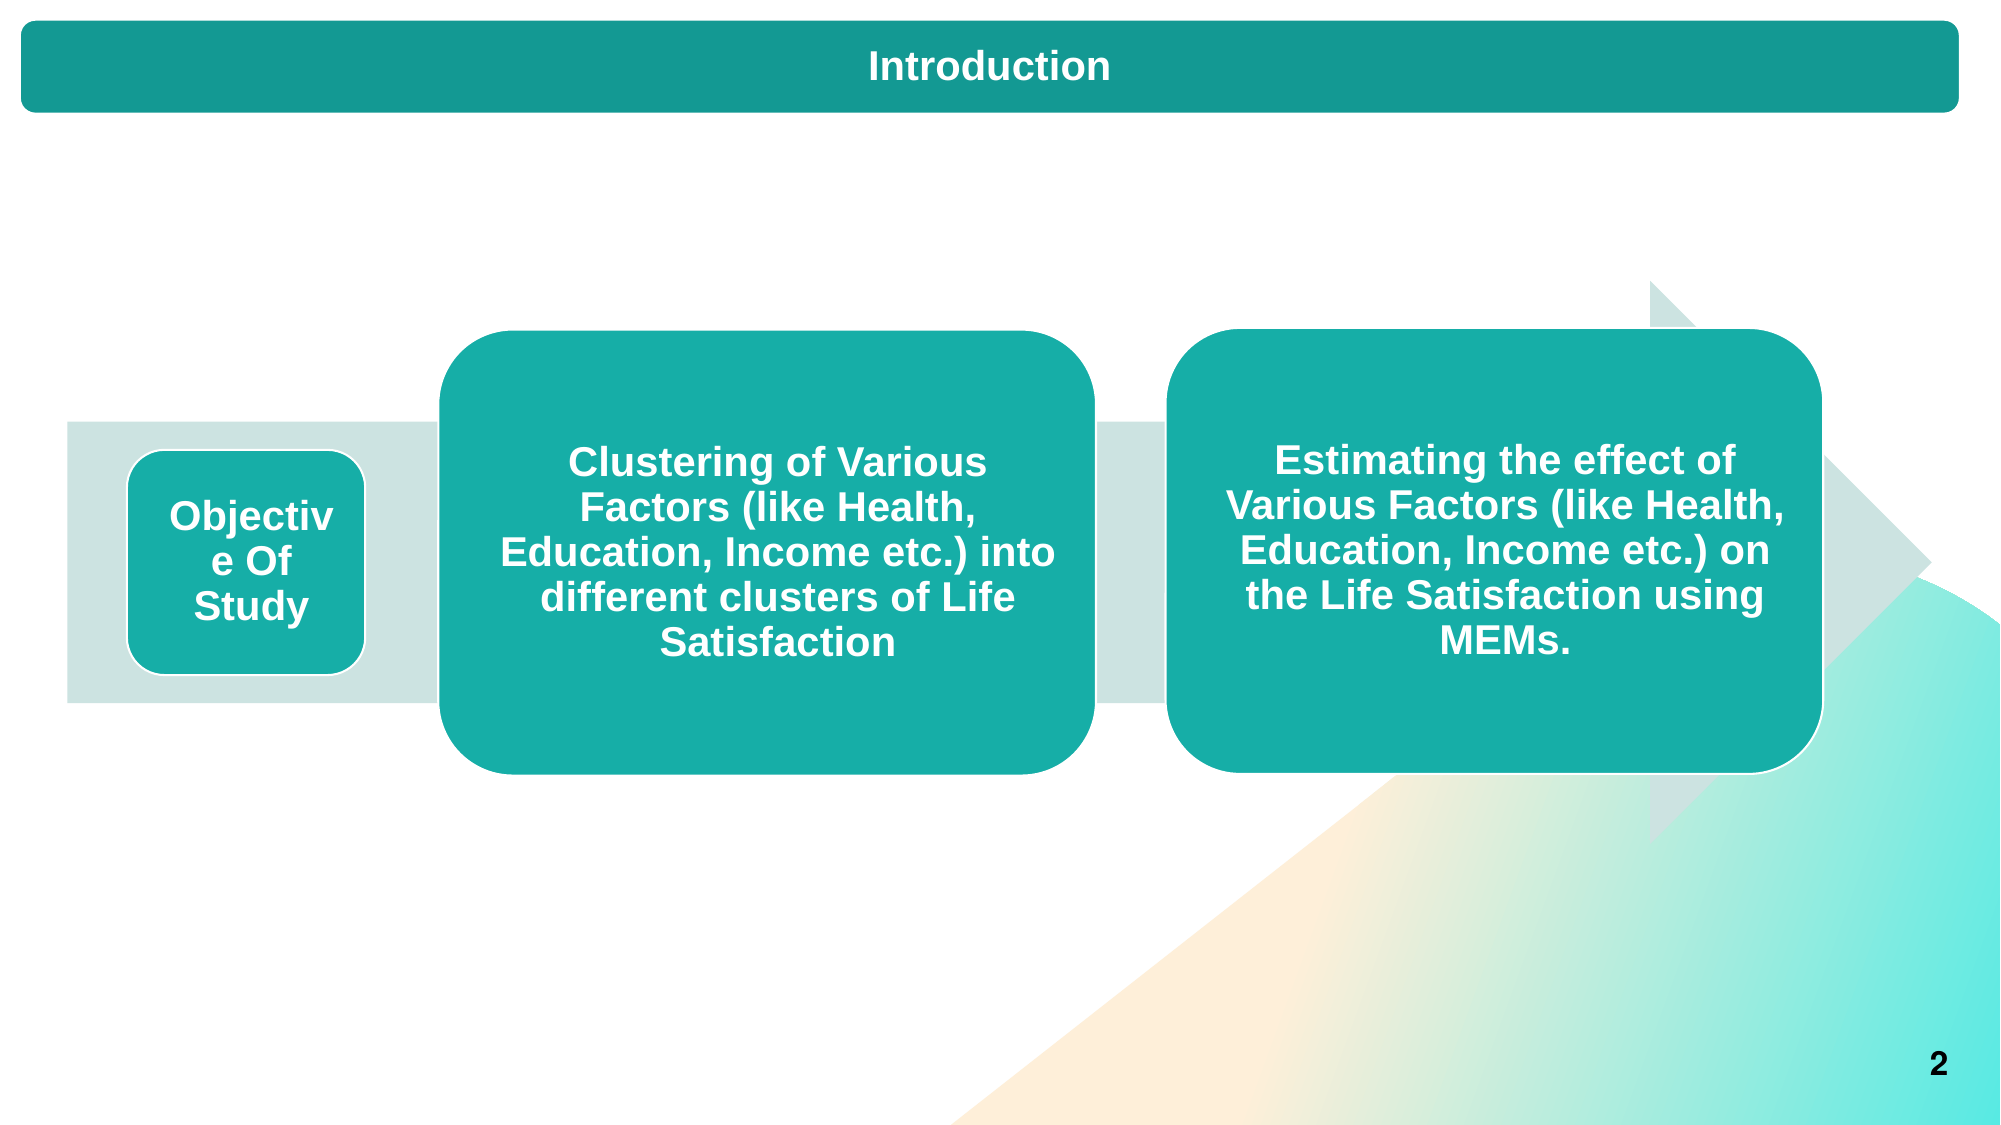

Introduction
Objective Of Study
Estimating the effect of Various Factors (like Health, Education, Income etc.) on the Life Satisfaction using MEMs.
Clustering of Various Factors (like Health, Education, Income etc.) into different clusters of Life Satisfaction
2